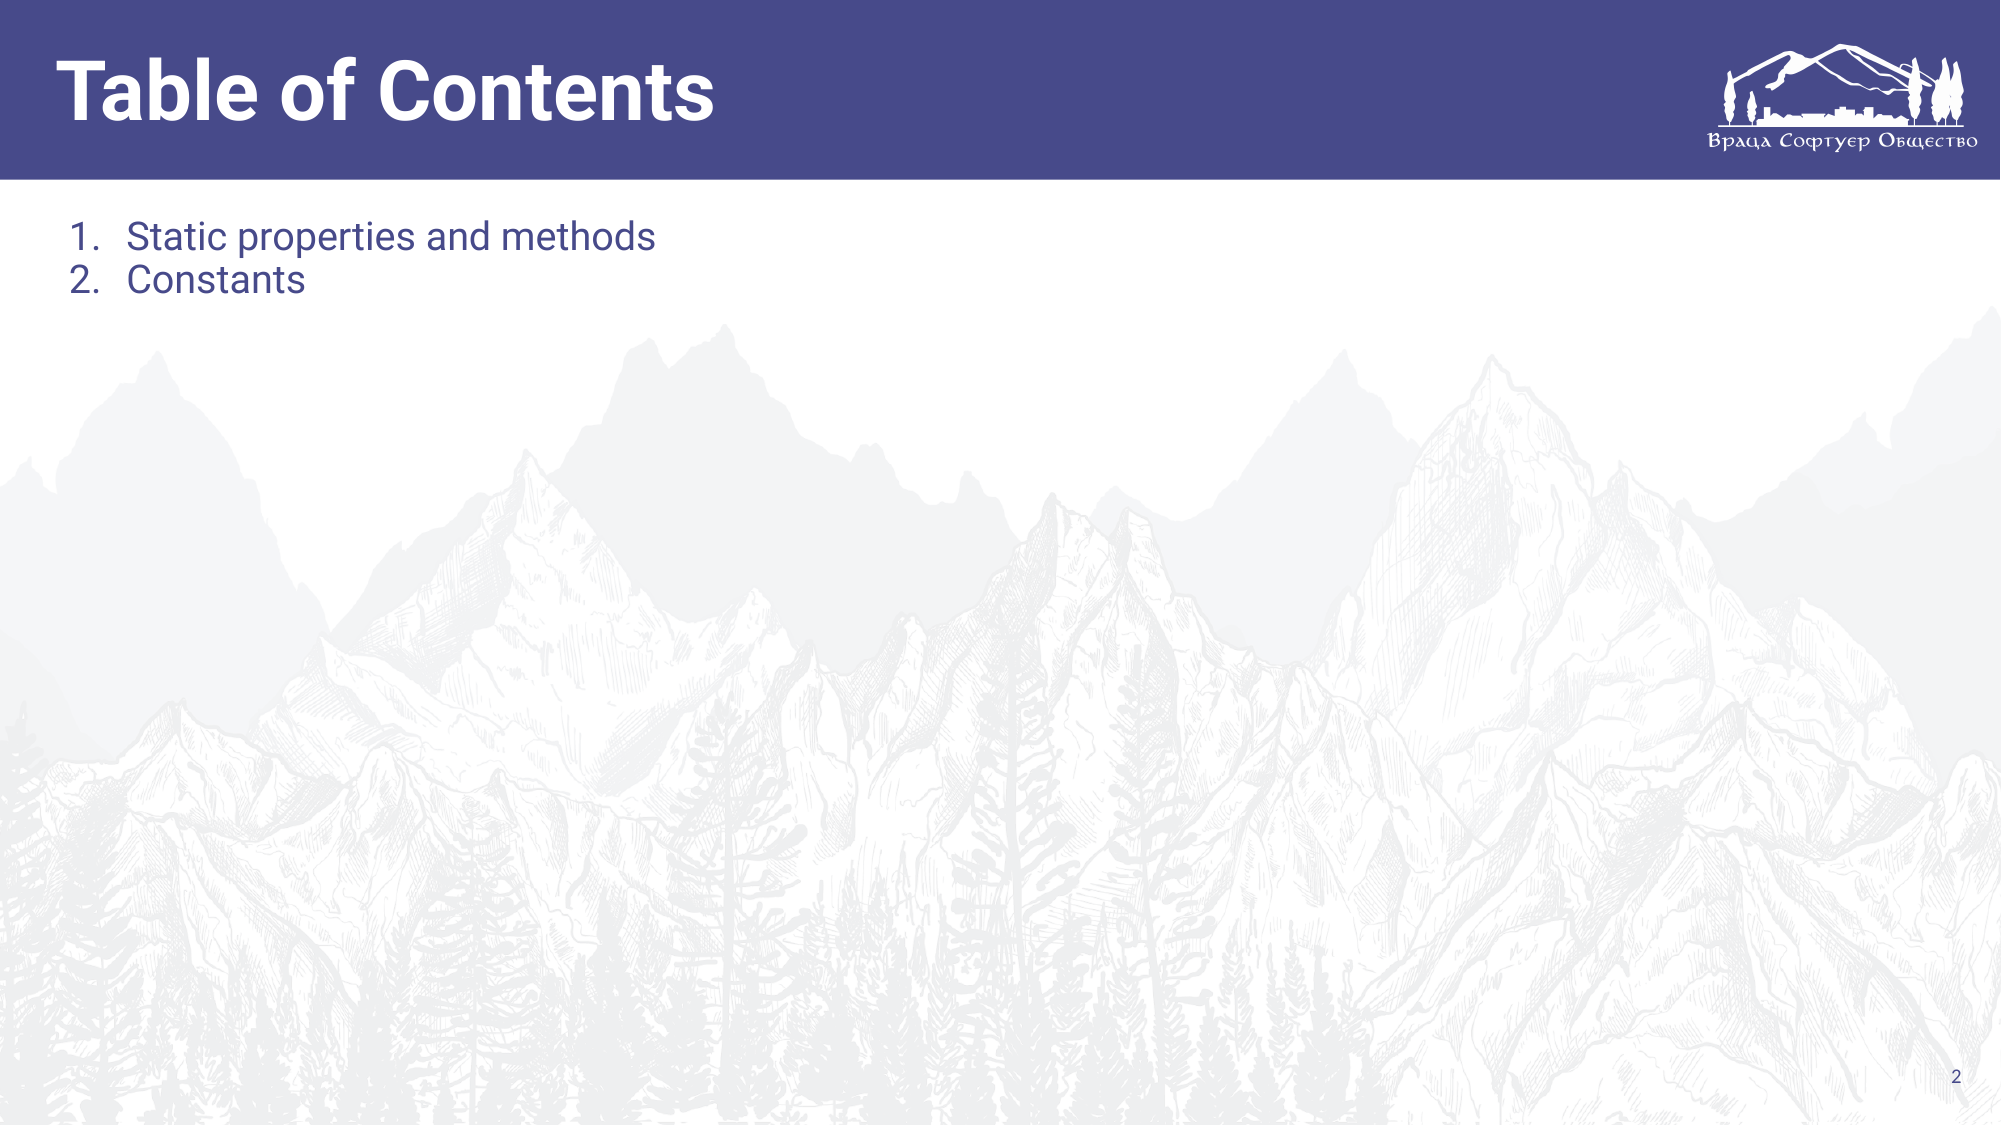

# Table of Contents
Static properties and methods
Constants
2